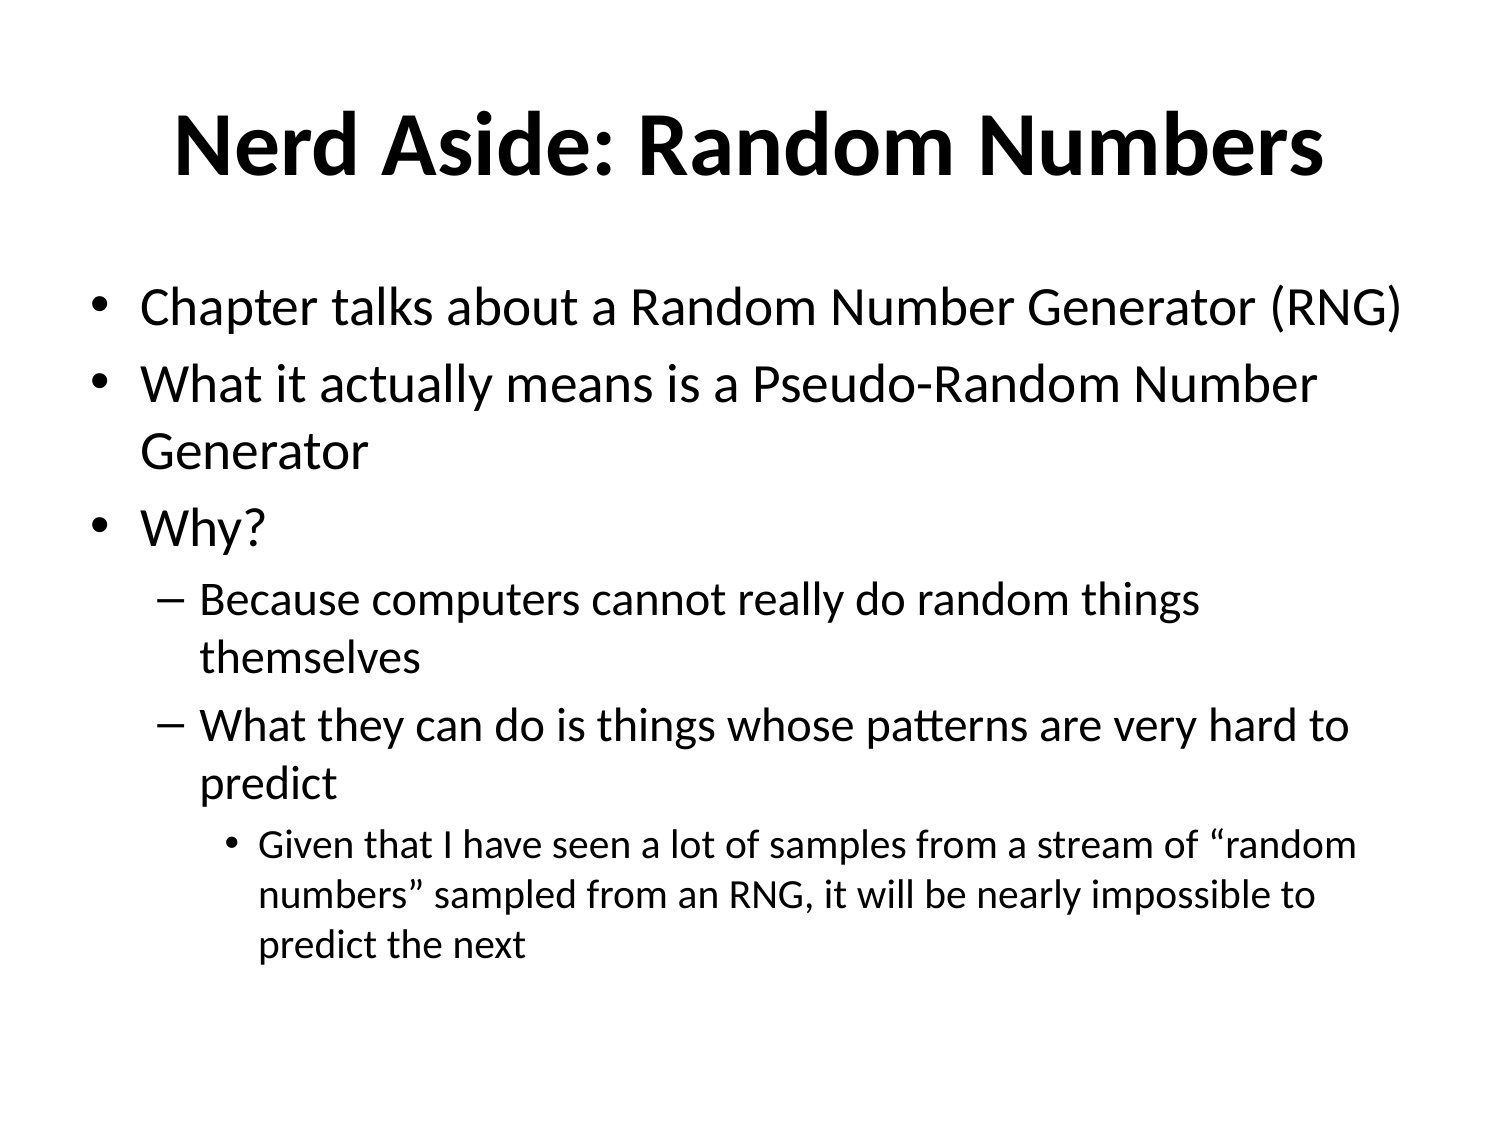

# Nerd Aside: Random Numbers
Chapter talks about a Random Number Generator (RNG)
What it actually means is a Pseudo-Random Number Generator
Why?
Because computers cannot really do random things themselves
What they can do is things whose patterns are very hard to predict
Given that I have seen a lot of samples from a stream of “random numbers” sampled from an RNG, it will be nearly impossible to predict the next